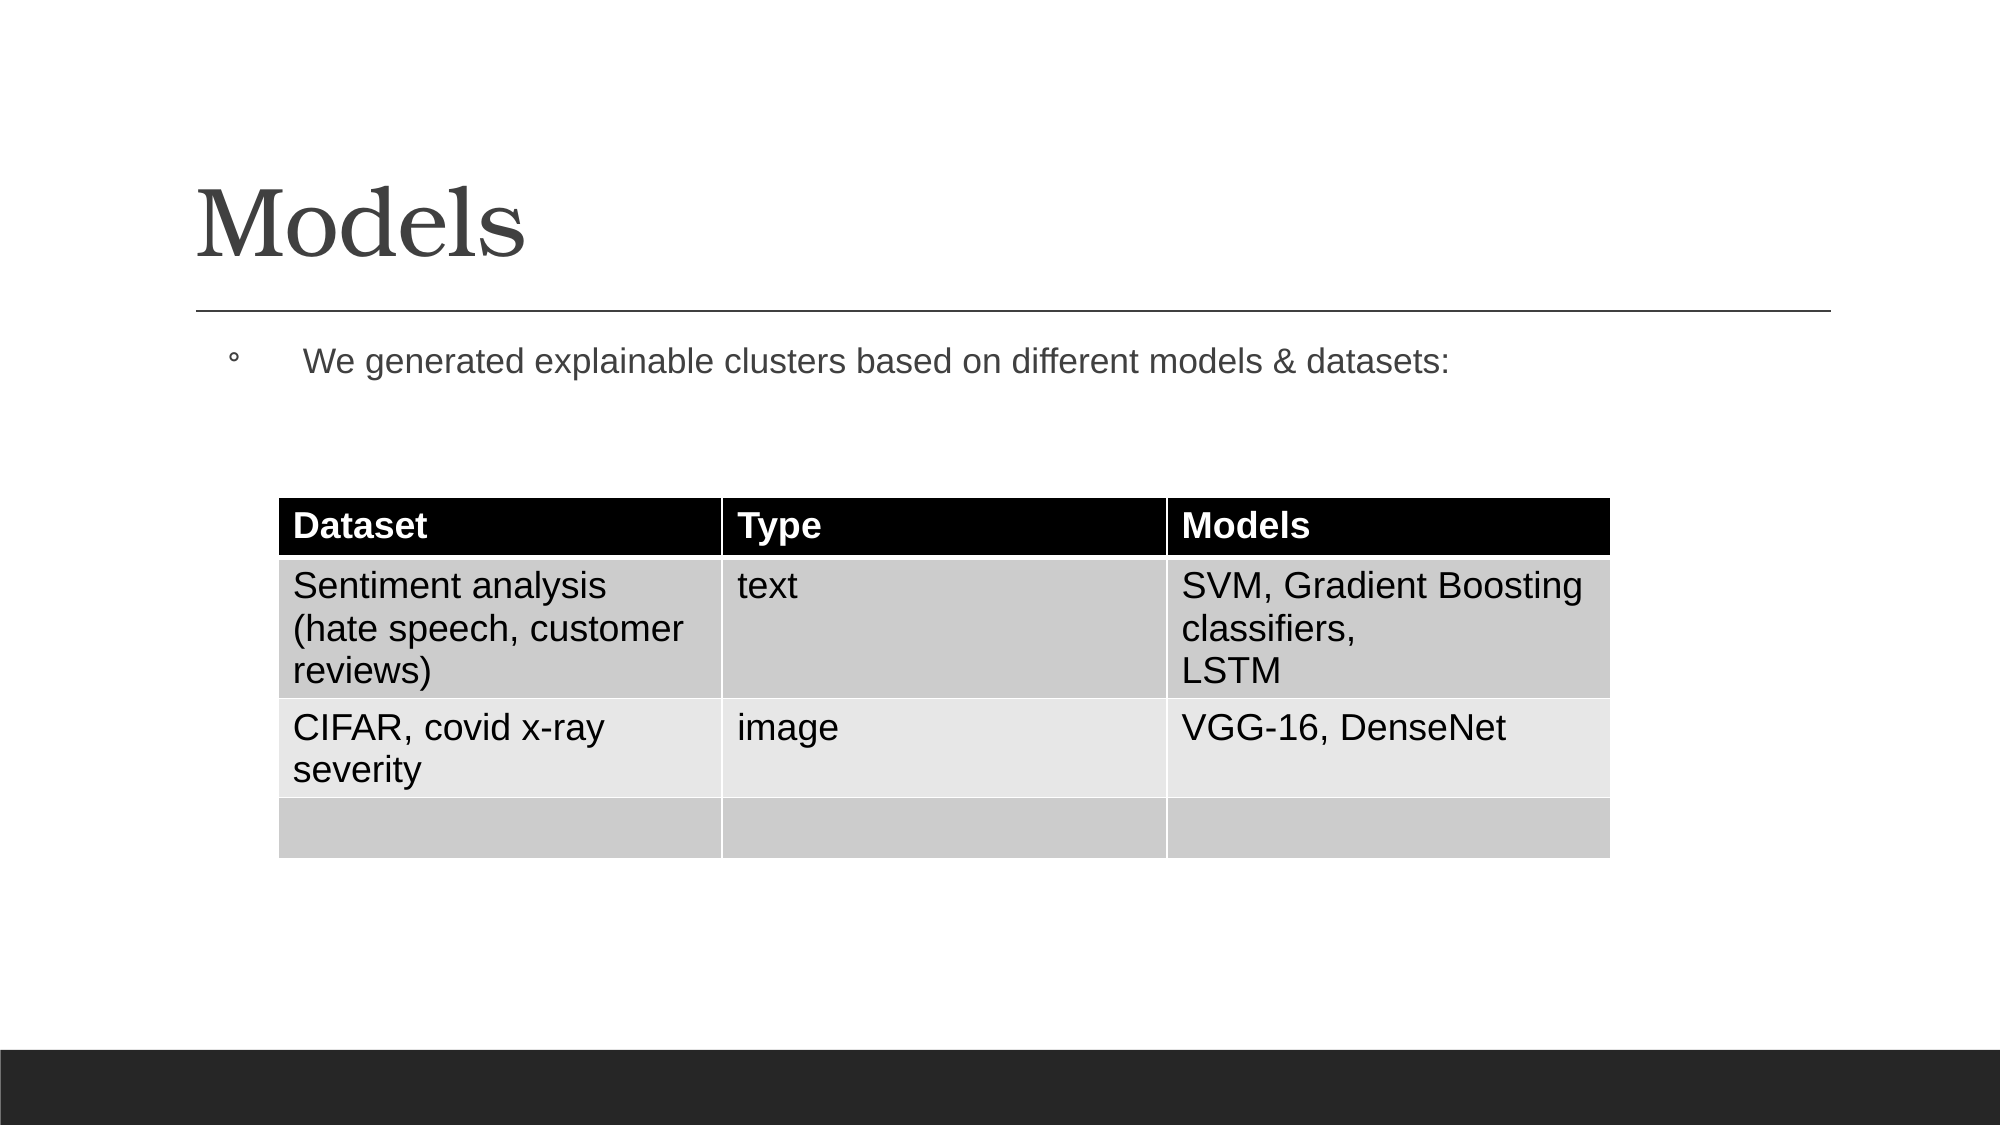

# Models
We generated explainable clusters based on different models & datasets:
| Dataset | Type | Models |
| --- | --- | --- |
| Sentiment analysis (hate speech, customer reviews) | text | SVM, Gradient Boosting classifiers, LSTM |
| CIFAR, covid x-ray severity | image | VGG-16, DenseNet |
|  |  |  |